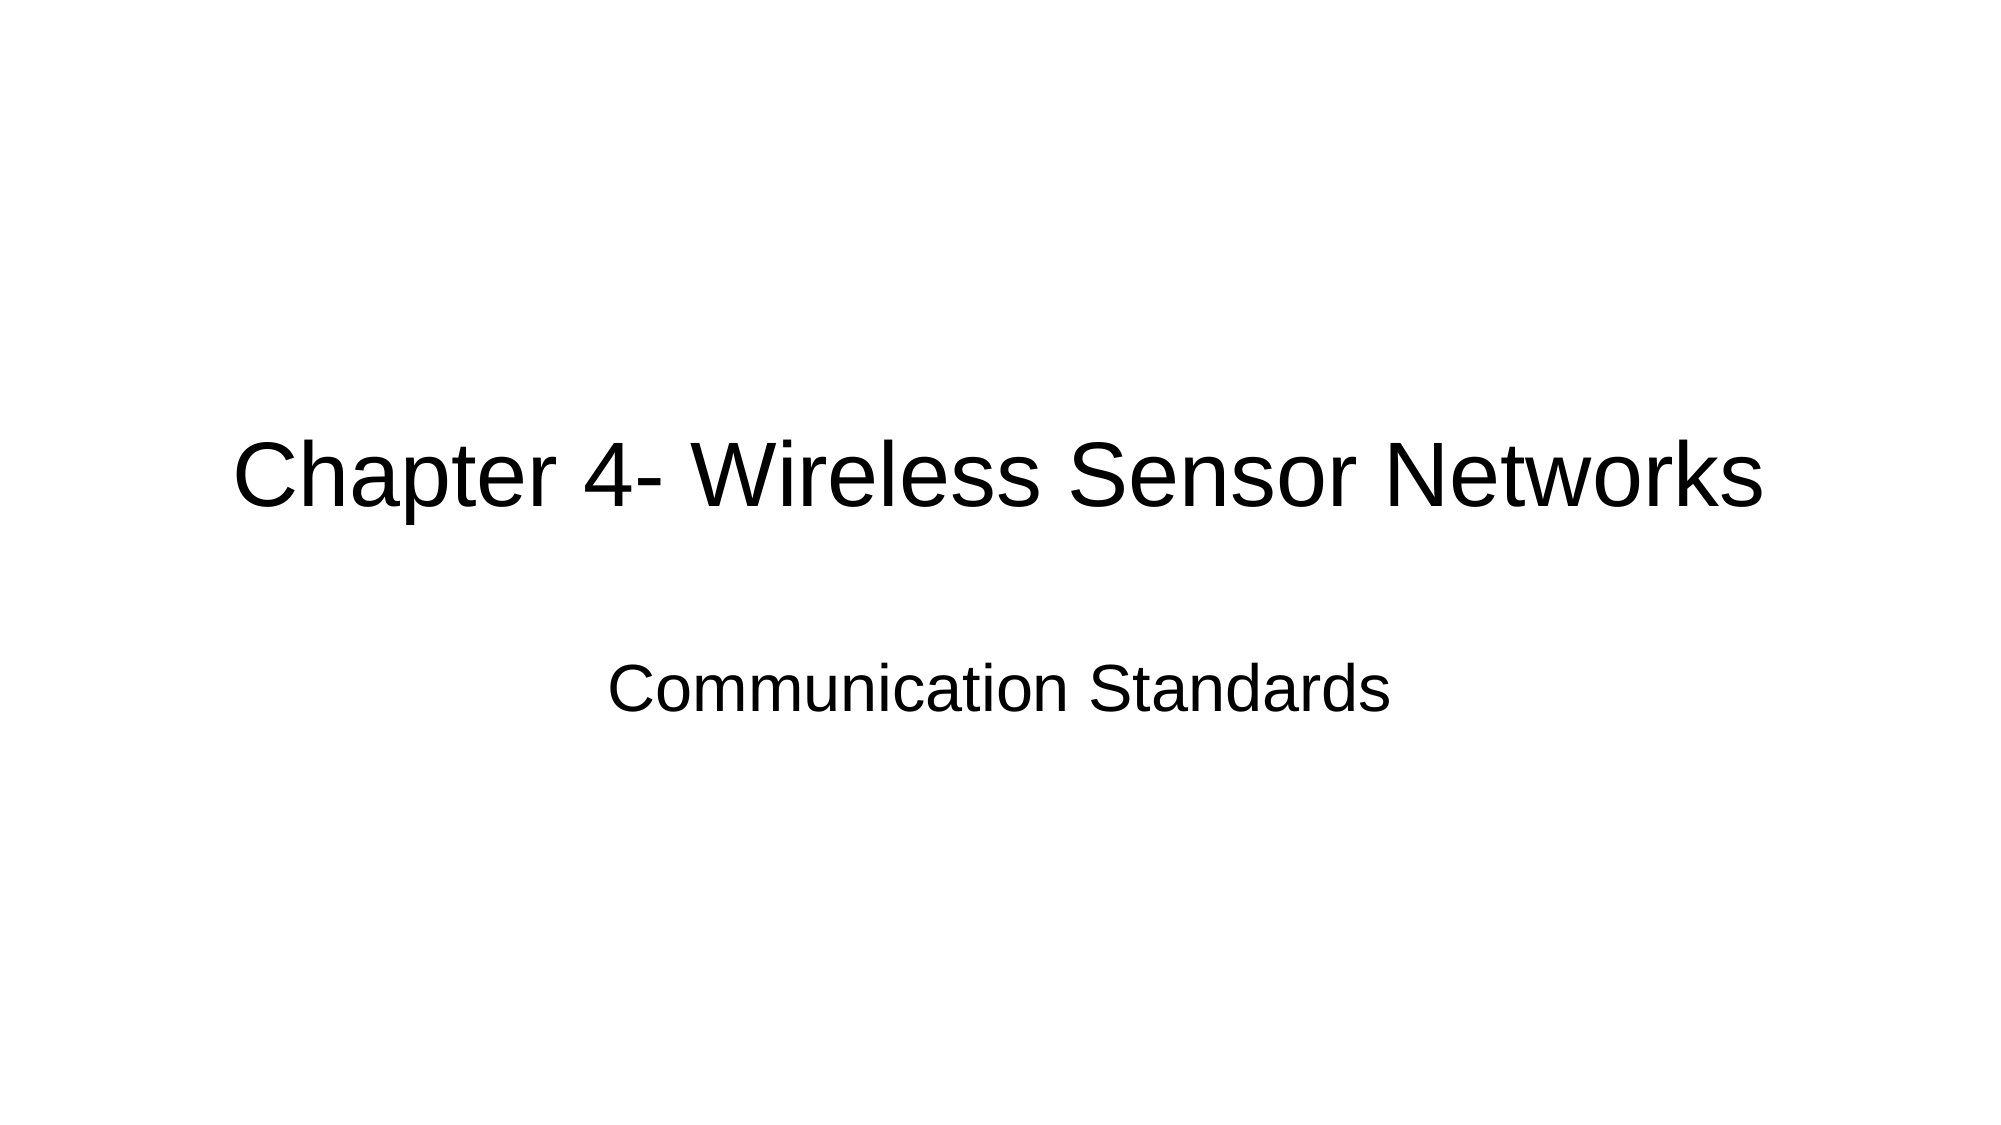

# Chapter 4- Wireless Sensor Networks
Communication Standards